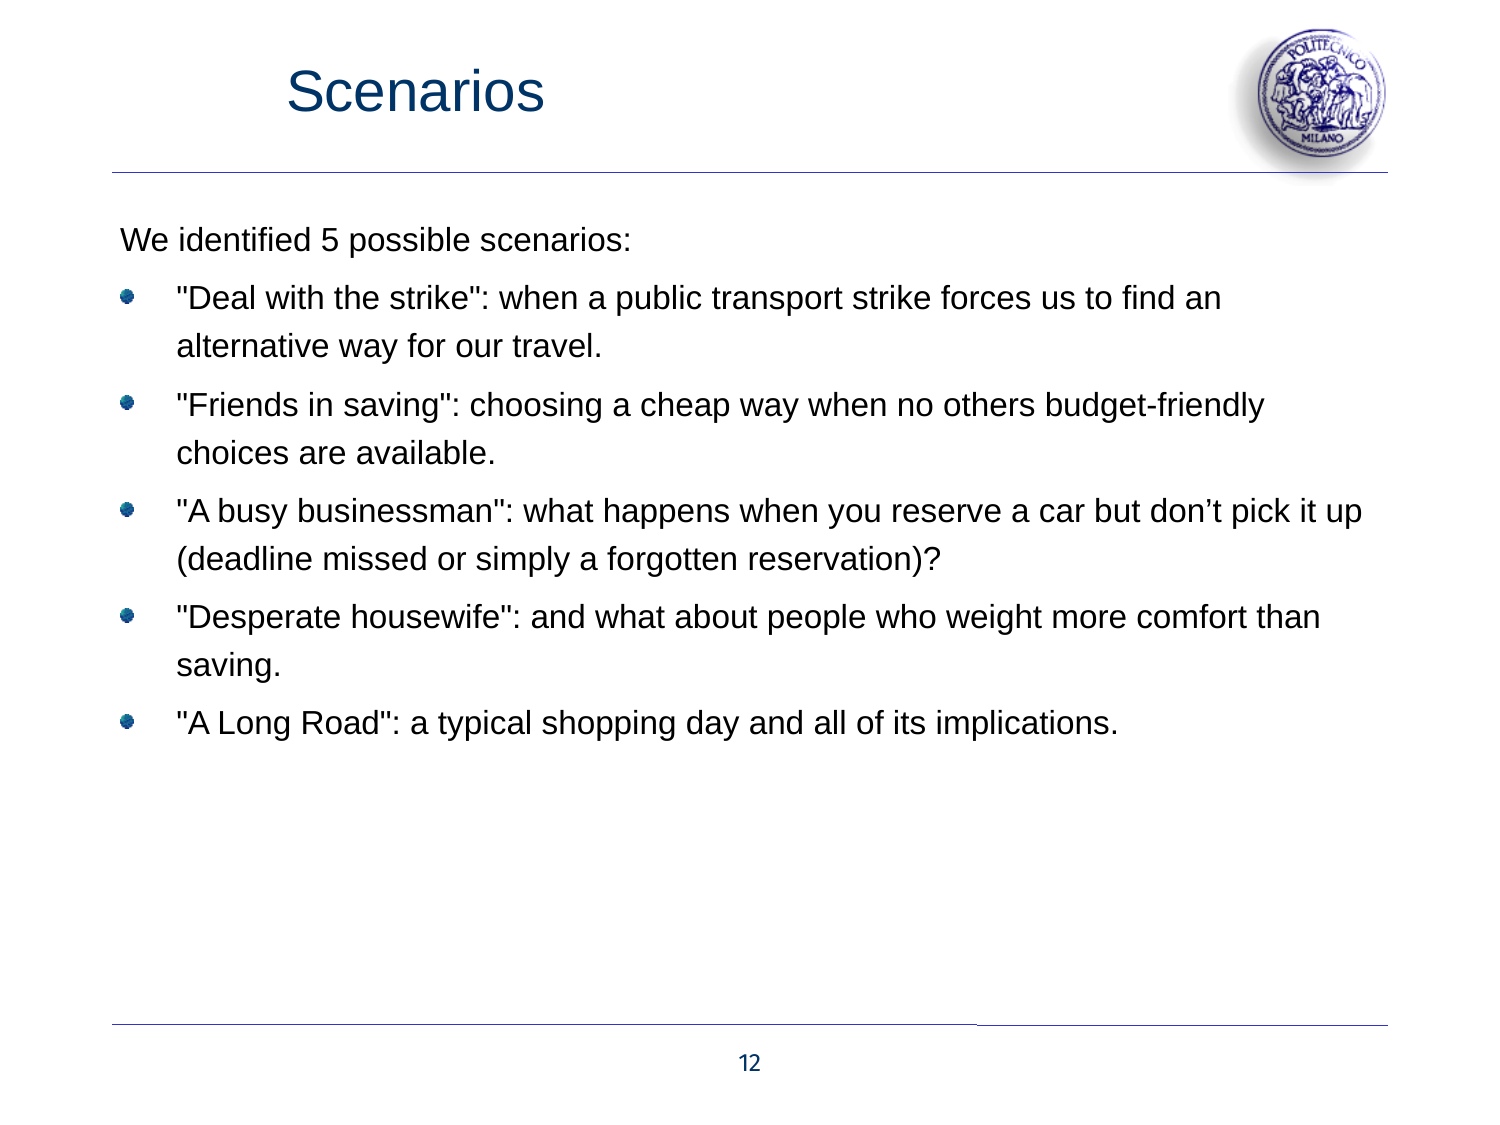

# Scenarios
We identified 5 possible scenarios:
"Deal with the strike": when a public transport strike forces us to find an alternative way for our travel.
"Friends in saving": choosing a cheap way when no others budget-friendly choices are available.
"A busy businessman": what happens when you reserve a car but don’t pick it up (deadline missed or simply a forgotten reservation)?
"Desperate housewife": and what about people who weight more comfort than saving.
"A Long Road": a typical shopping day and all of its implications.
12